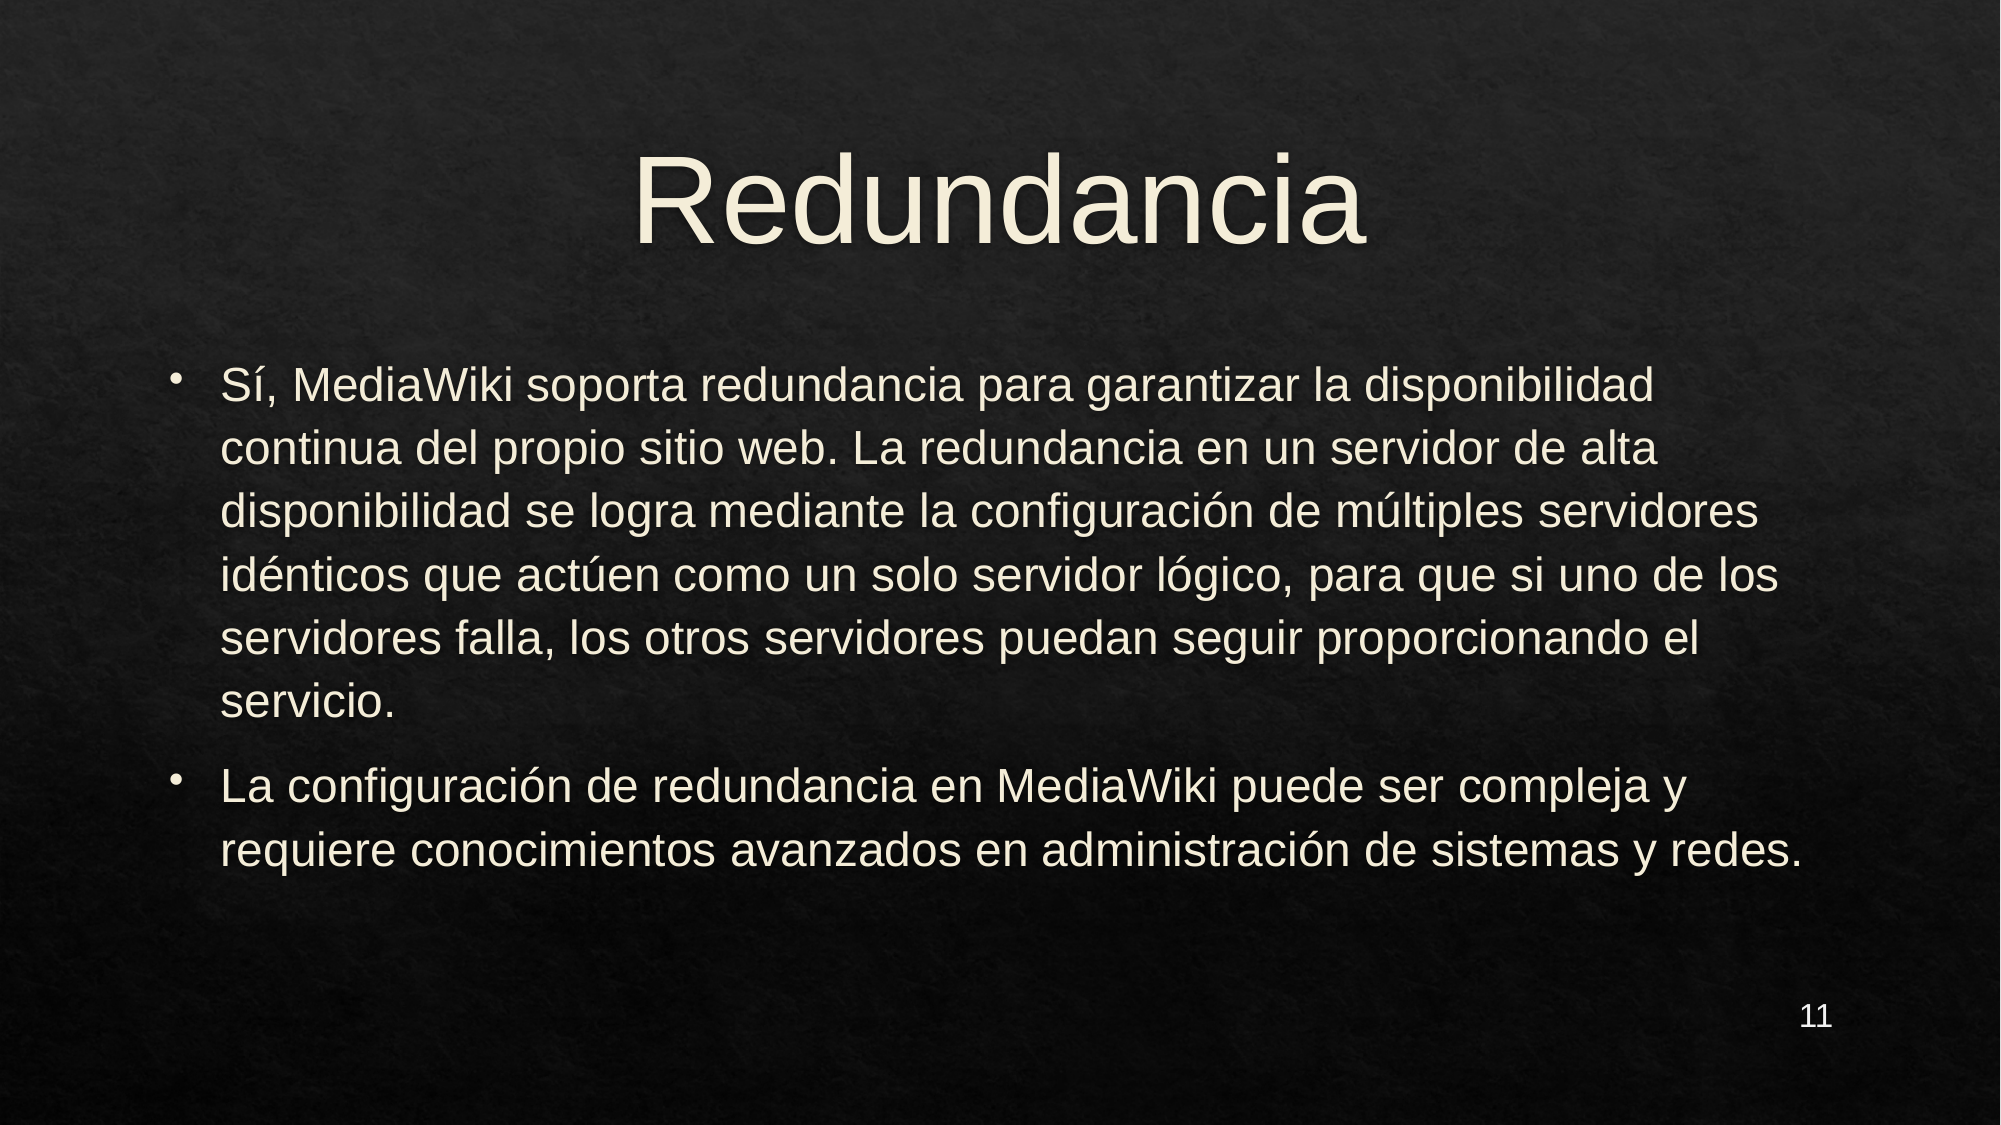

# Redundancia
Sí, MediaWiki soporta redundancia para garantizar la disponibilidad continua del propio sitio web. La redundancia en un servidor de alta disponibilidad se logra mediante la configuración de múltiples servidores idénticos que actúen como un solo servidor lógico, para que si uno de los servidores falla, los otros servidores puedan seguir proporcionando el servicio.
La configuración de redundancia en MediaWiki puede ser compleja y requiere conocimientos avanzados en administración de sistemas y redes.
11